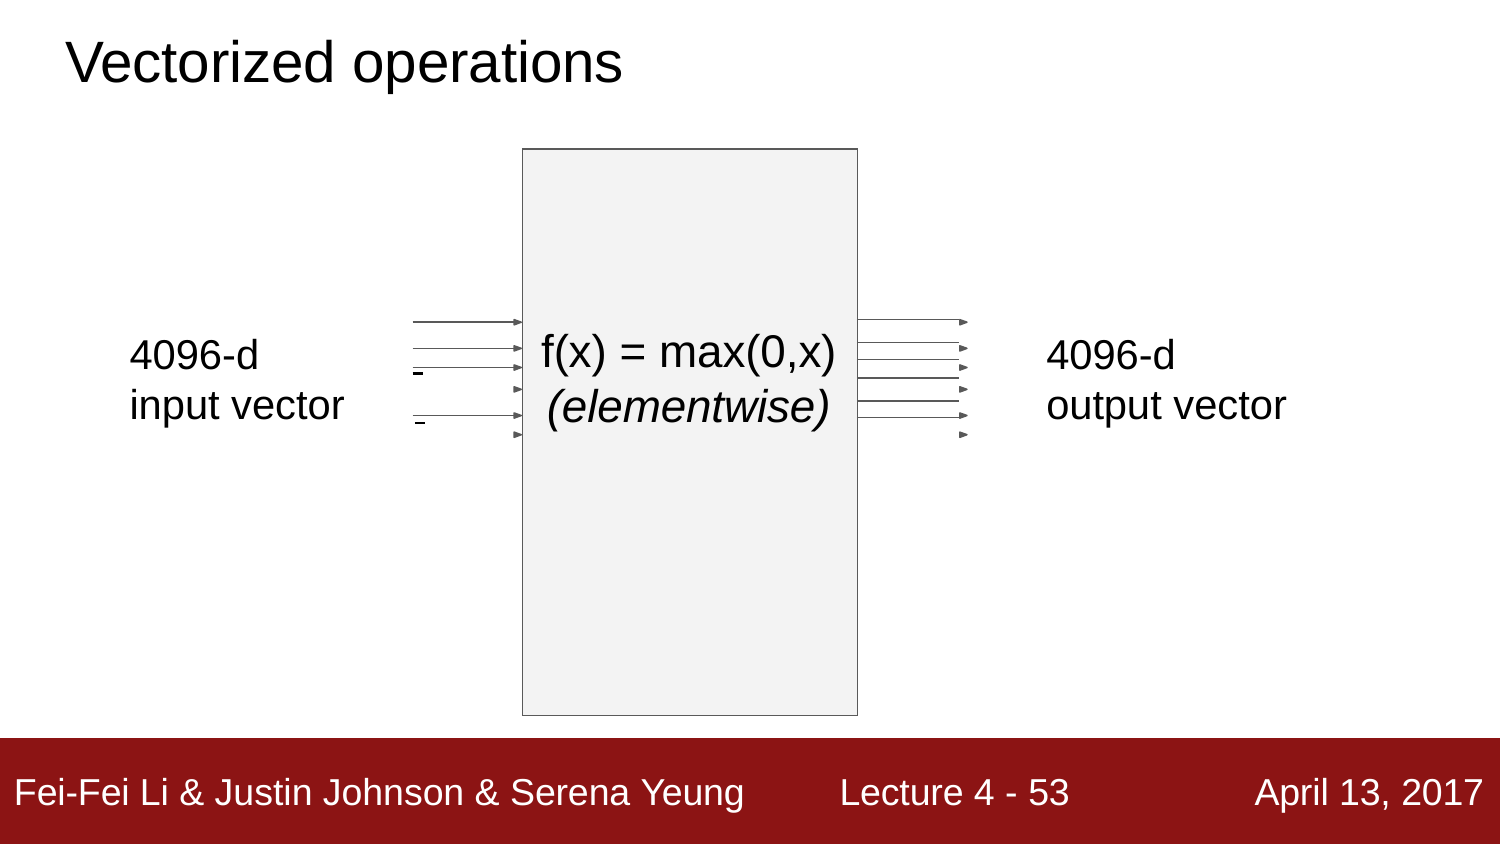

# Vectorized operations
| f(x) = max(0,x) (elementwise) |  |
| --- | --- |
|  |  |
|  |  |
|  |  |
|  |  |
|  |  |
|  |  |

4096-d
input vector

4096-d
output vector

Lecture 4 - 53
Fei-Fei Li & Justin Johnson & Serena Yeung
April 13, 2017